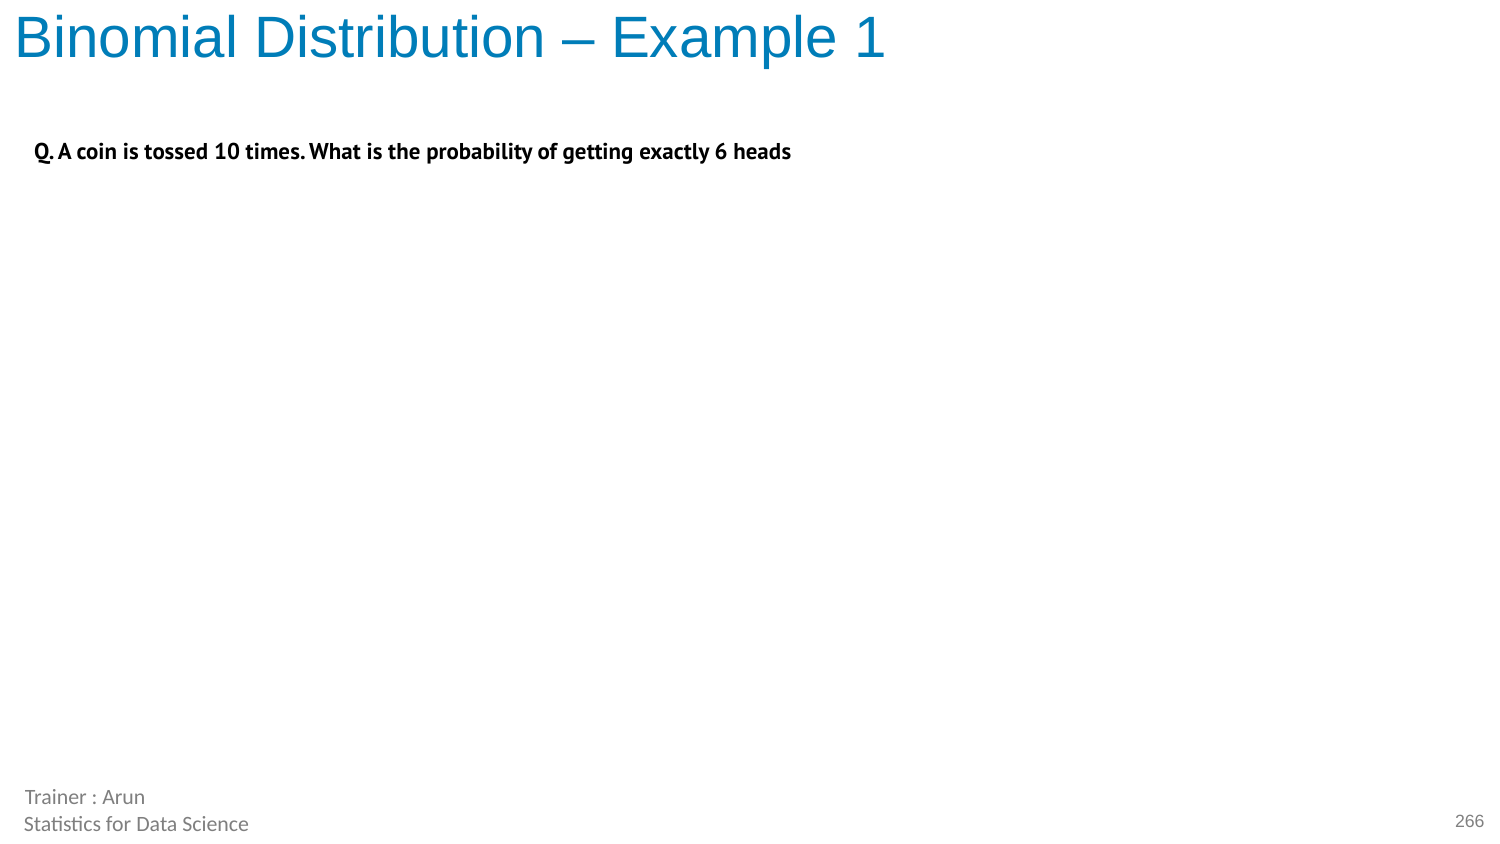

# Binomial Distribution – Example 1
Q. A coin is tossed 10 times. What is the probability of getting exactly 6 heads